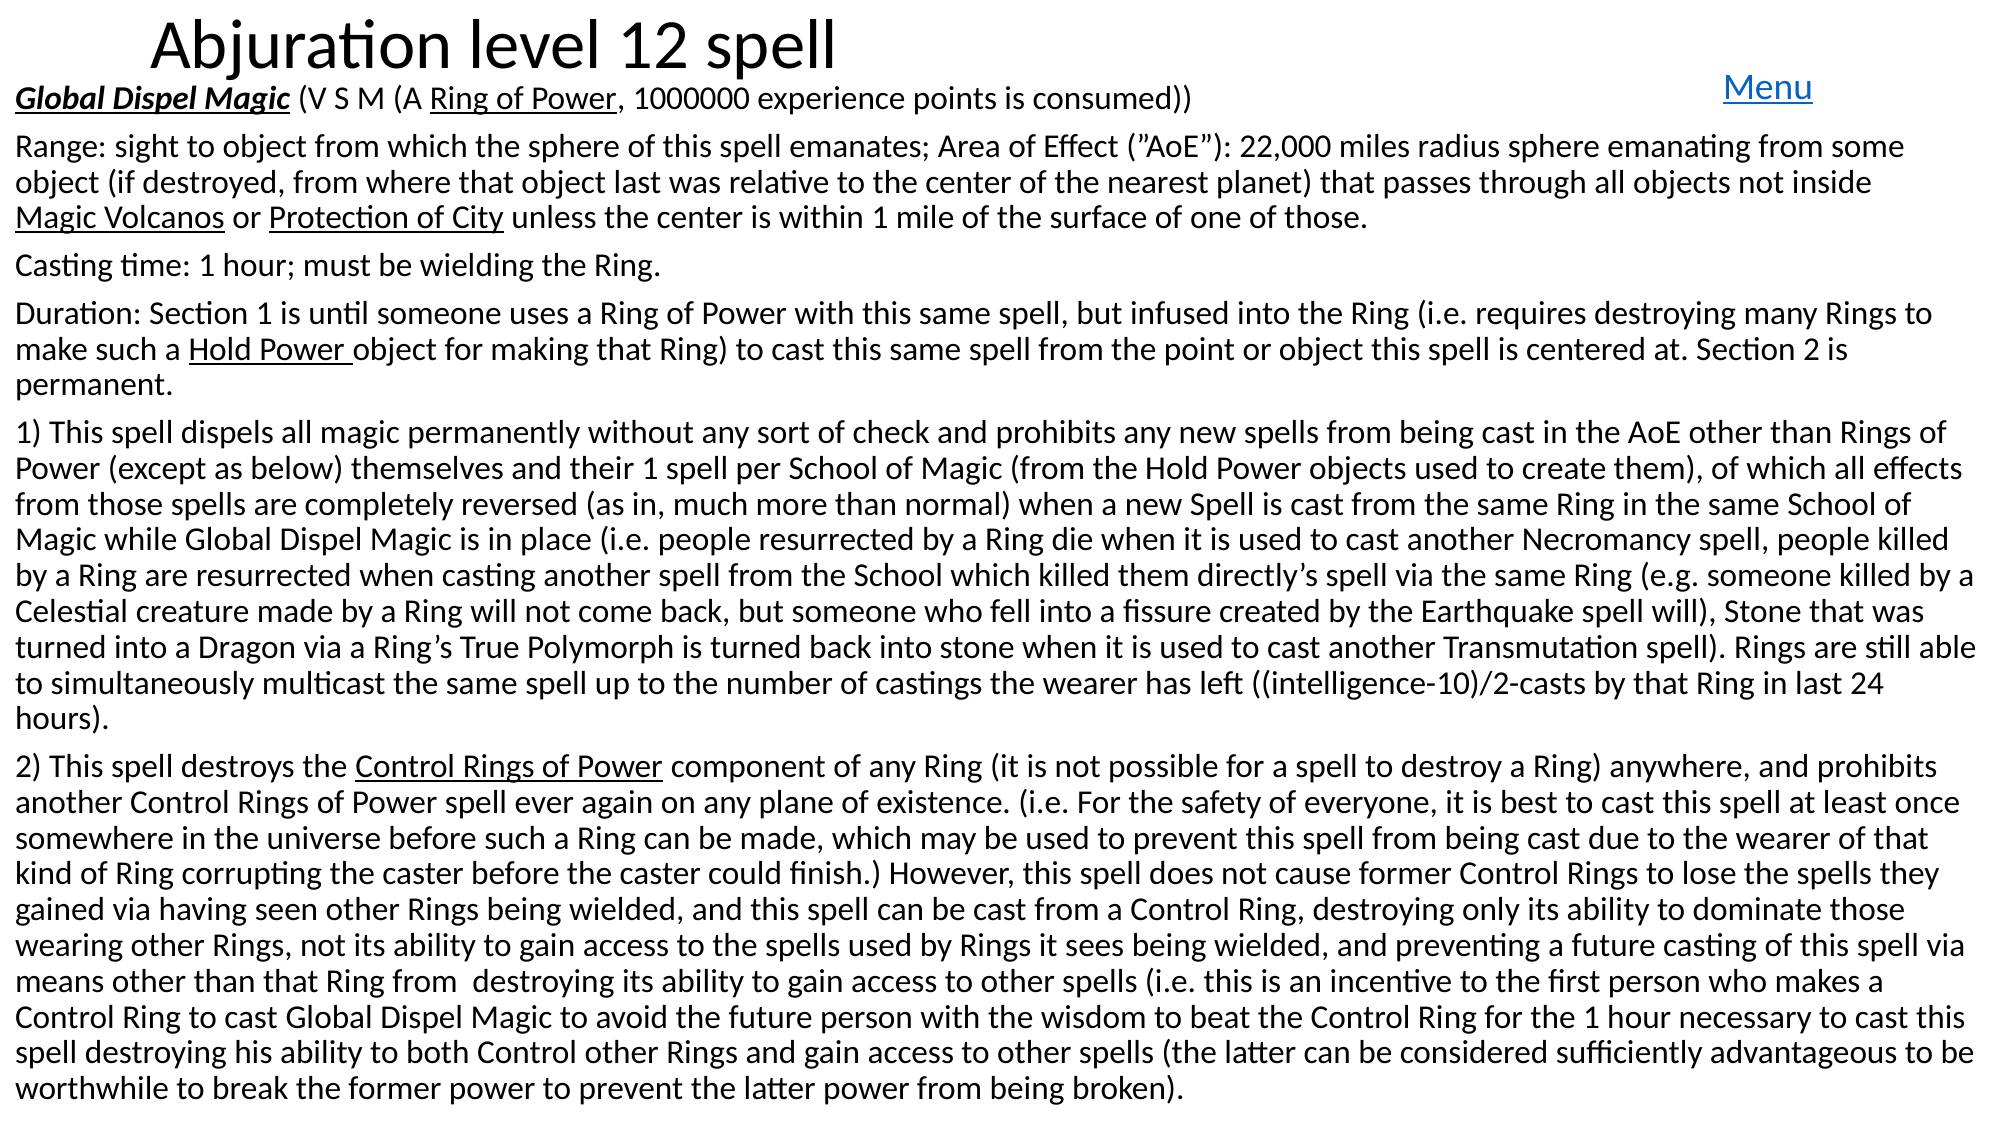

# Abjuration level 12 spell

Menu
Global Dispel Magic (V S M (A Ring of Power, 1000000 experience points is consumed))
Range: sight to object from which the sphere of this spell emanates; Area of Effect (”AoE”): 22,000 miles radius sphere emanating from some object (if destroyed, from where that object last was relative to the center of the nearest planet) that passes through all objects not inside Magic Volcanos or Protection of City unless the center is within 1 mile of the surface of one of those.
Casting time: 1 hour; must be wielding the Ring.
Duration: Section 1 is until someone uses a Ring of Power with this same spell, but infused into the Ring (i.e. requires destroying many Rings to make such a Hold Power object for making that Ring) to cast this same spell from the point or object this spell is centered at. Section 2 is permanent.
1) This spell dispels all magic permanently without any sort of check and prohibits any new spells from being cast in the AoE other than Rings of Power (except as below) themselves and their 1 spell per School of Magic (from the Hold Power objects used to create them), of which all effects from those spells are completely reversed (as in, much more than normal) when a new Spell is cast from the same Ring in the same School of Magic while Global Dispel Magic is in place (i.e. people resurrected by a Ring die when it is used to cast another Necromancy spell, people killed by a Ring are resurrected when casting another spell from the School which killed them directly’s spell via the same Ring (e.g. someone killed by a Celestial creature made by a Ring will not come back, but someone who fell into a fissure created by the Earthquake spell will), Stone that was turned into a Dragon via a Ring’s True Polymorph is turned back into stone when it is used to cast another Transmutation spell). Rings are still able to simultaneously multicast the same spell up to the number of castings the wearer has left ((intelligence-10)/2-casts by that Ring in last 24 hours).
2) This spell destroys the Control Rings of Power component of any Ring (it is not possible for a spell to destroy a Ring) anywhere, and prohibits another Control Rings of Power spell ever again on any plane of existence. (i.e. For the safety of everyone, it is best to cast this spell at least once somewhere in the universe before such a Ring can be made, which may be used to prevent this spell from being cast due to the wearer of that kind of Ring corrupting the caster before the caster could finish.) However, this spell does not cause former Control Rings to lose the spells they gained via having seen other Rings being wielded, and this spell can be cast from a Control Ring, destroying only its ability to dominate those wearing other Rings, not its ability to gain access to the spells used by Rings it sees being wielded, and preventing a future casting of this spell via means other than that Ring from  destroying its ability to gain access to other spells (i.e. this is an incentive to the first person who makes a Control Ring to cast Global Dispel Magic to avoid the future person with the wisdom to beat the Control Ring for the 1 hour necessary to cast this spell destroying his ability to both Control other Rings and gain access to other spells (the latter can be considered sufficiently advantageous to be worthwhile to break the former power to prevent the latter power from being broken).